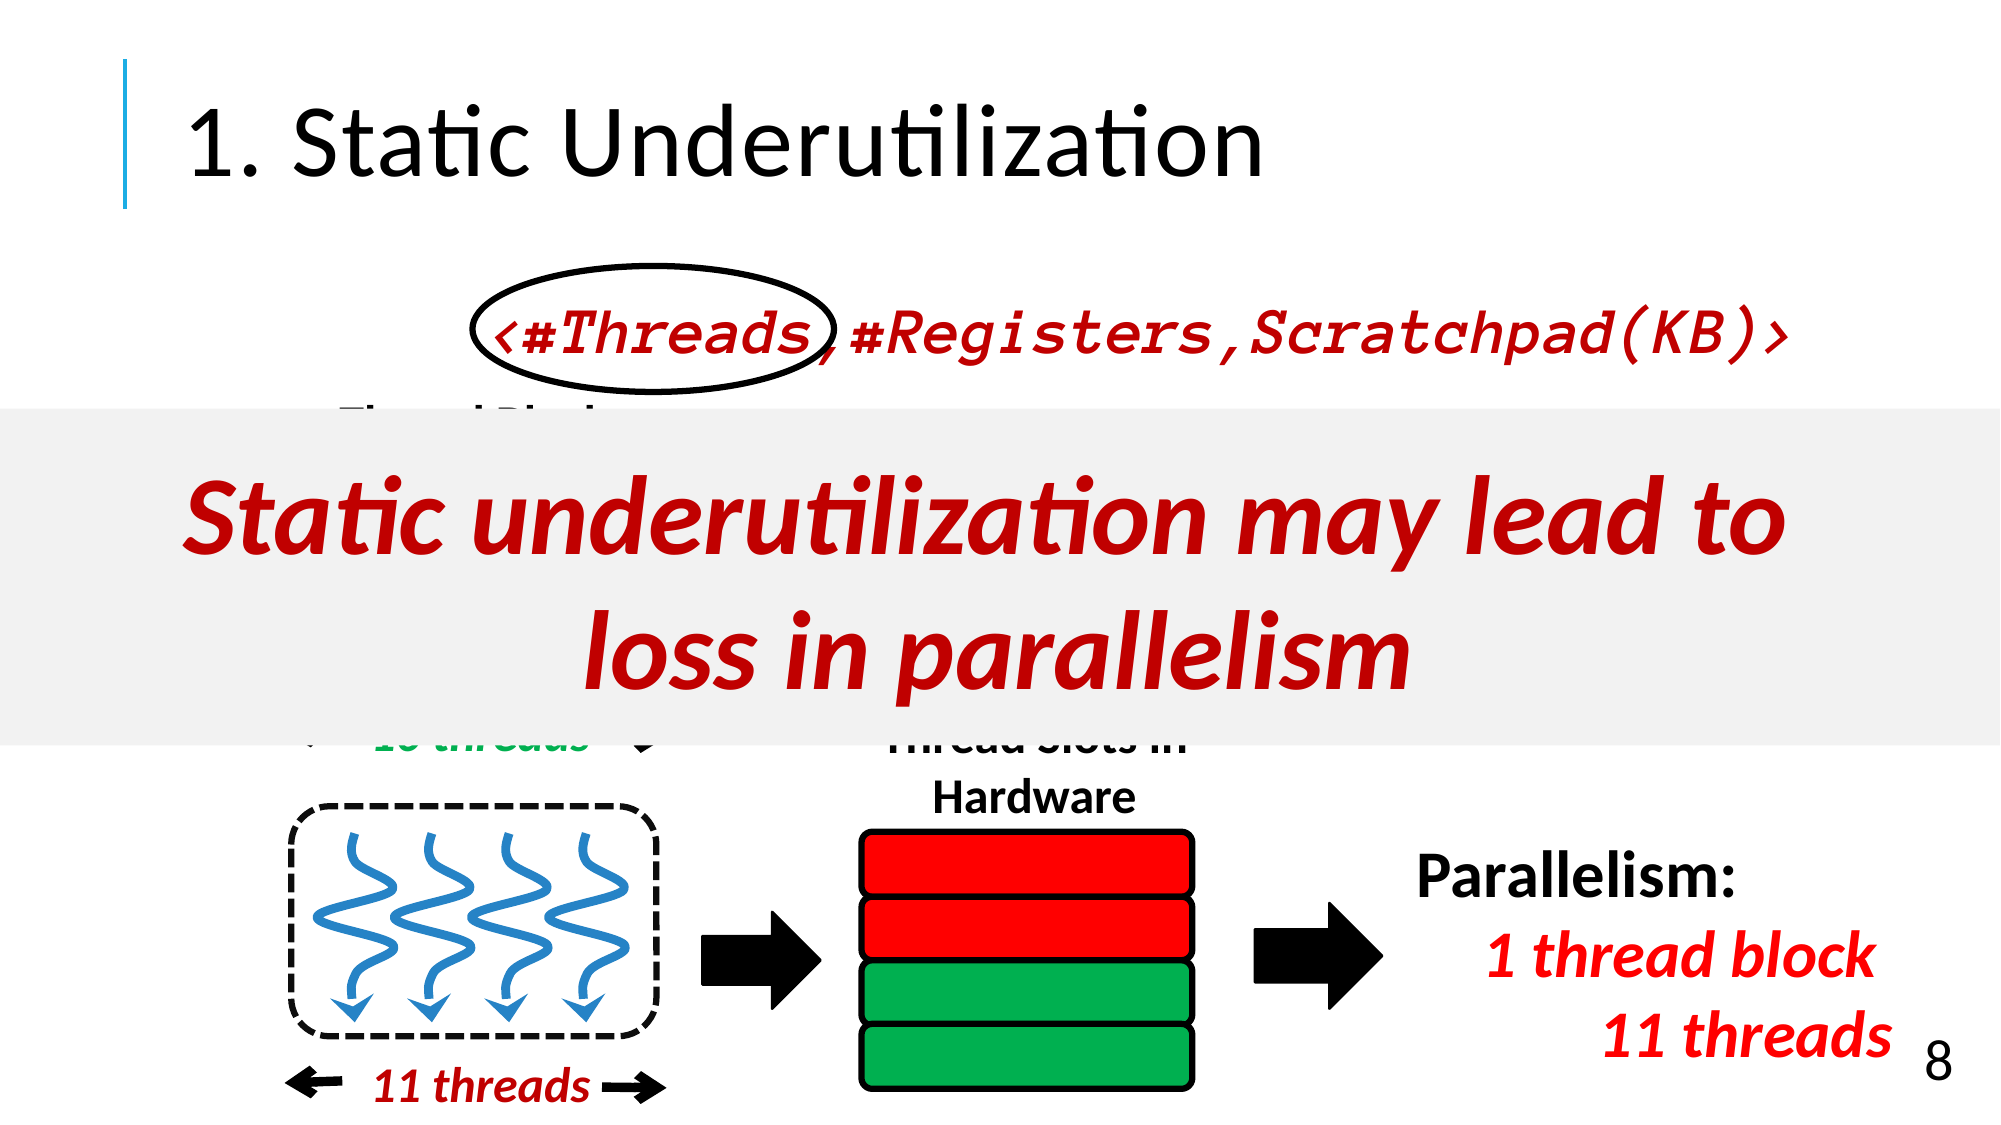

# 1. Static Underutilization

<#Threads,#Registers,Scratchpad(KB)>
Thread Block
Static underutilization may lead to
loss in parallelism
Parallelism:
2 thread blocks
20 threads

20

Thread Slots in Hardware

10 threads

Parallelism:
1 thread block
11 threads

8
11 threads